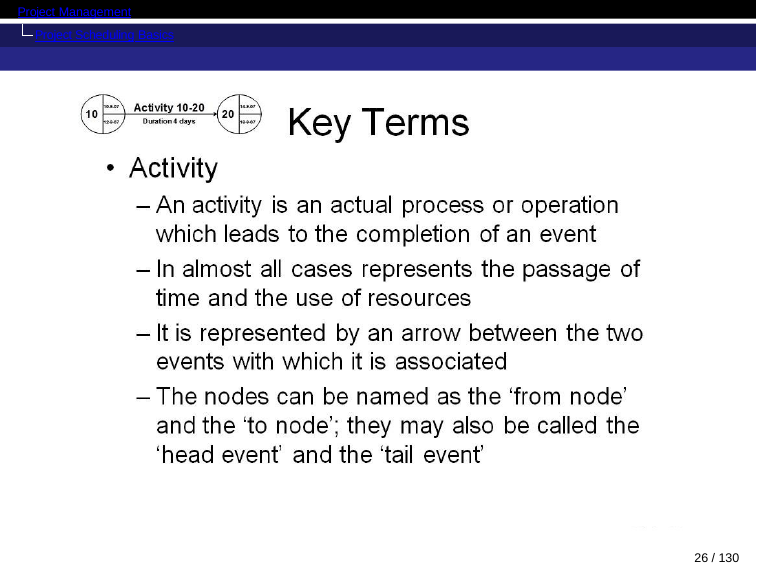

Project Management

Project Scheduling Basics

26 / 130